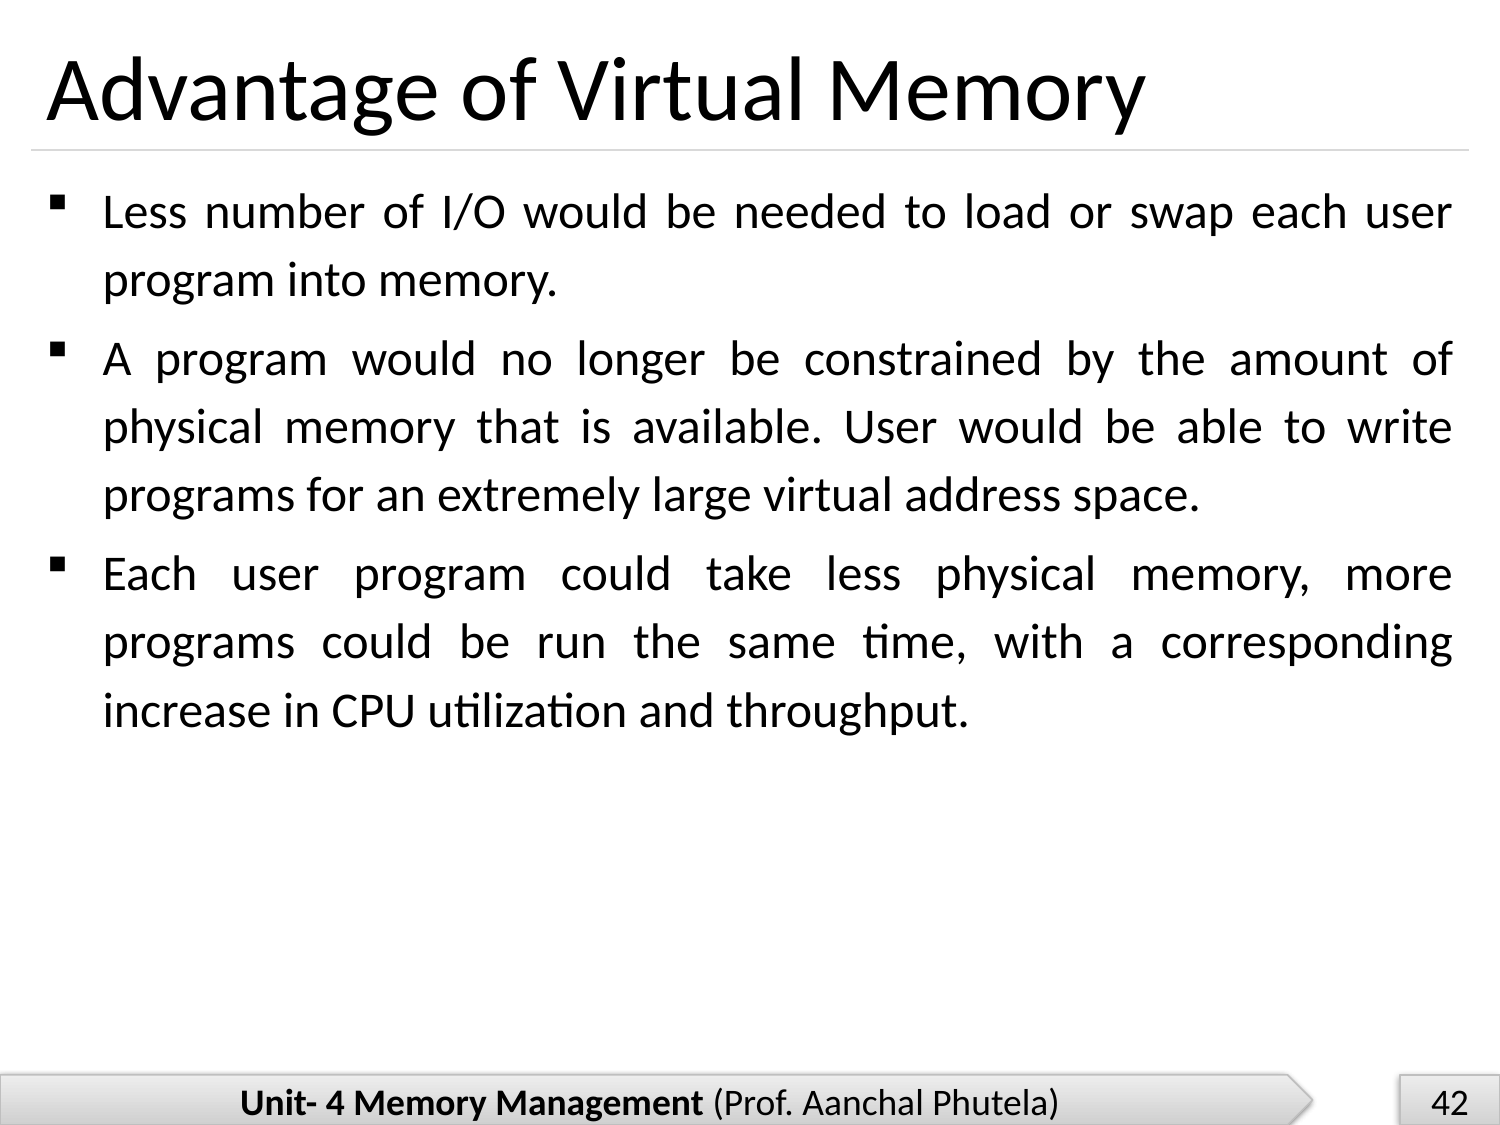

# Advantage of Virtual Memory
Less number of I/O would be needed to load or swap each user program into memory.
A program would no longer be constrained by the amount of physical memory that is available. User would be able to write programs for an extremely large virtual address space.
Each user program could take less physical memory, more programs could be run the same time, with a corresponding increase in CPU utilization and throughput.